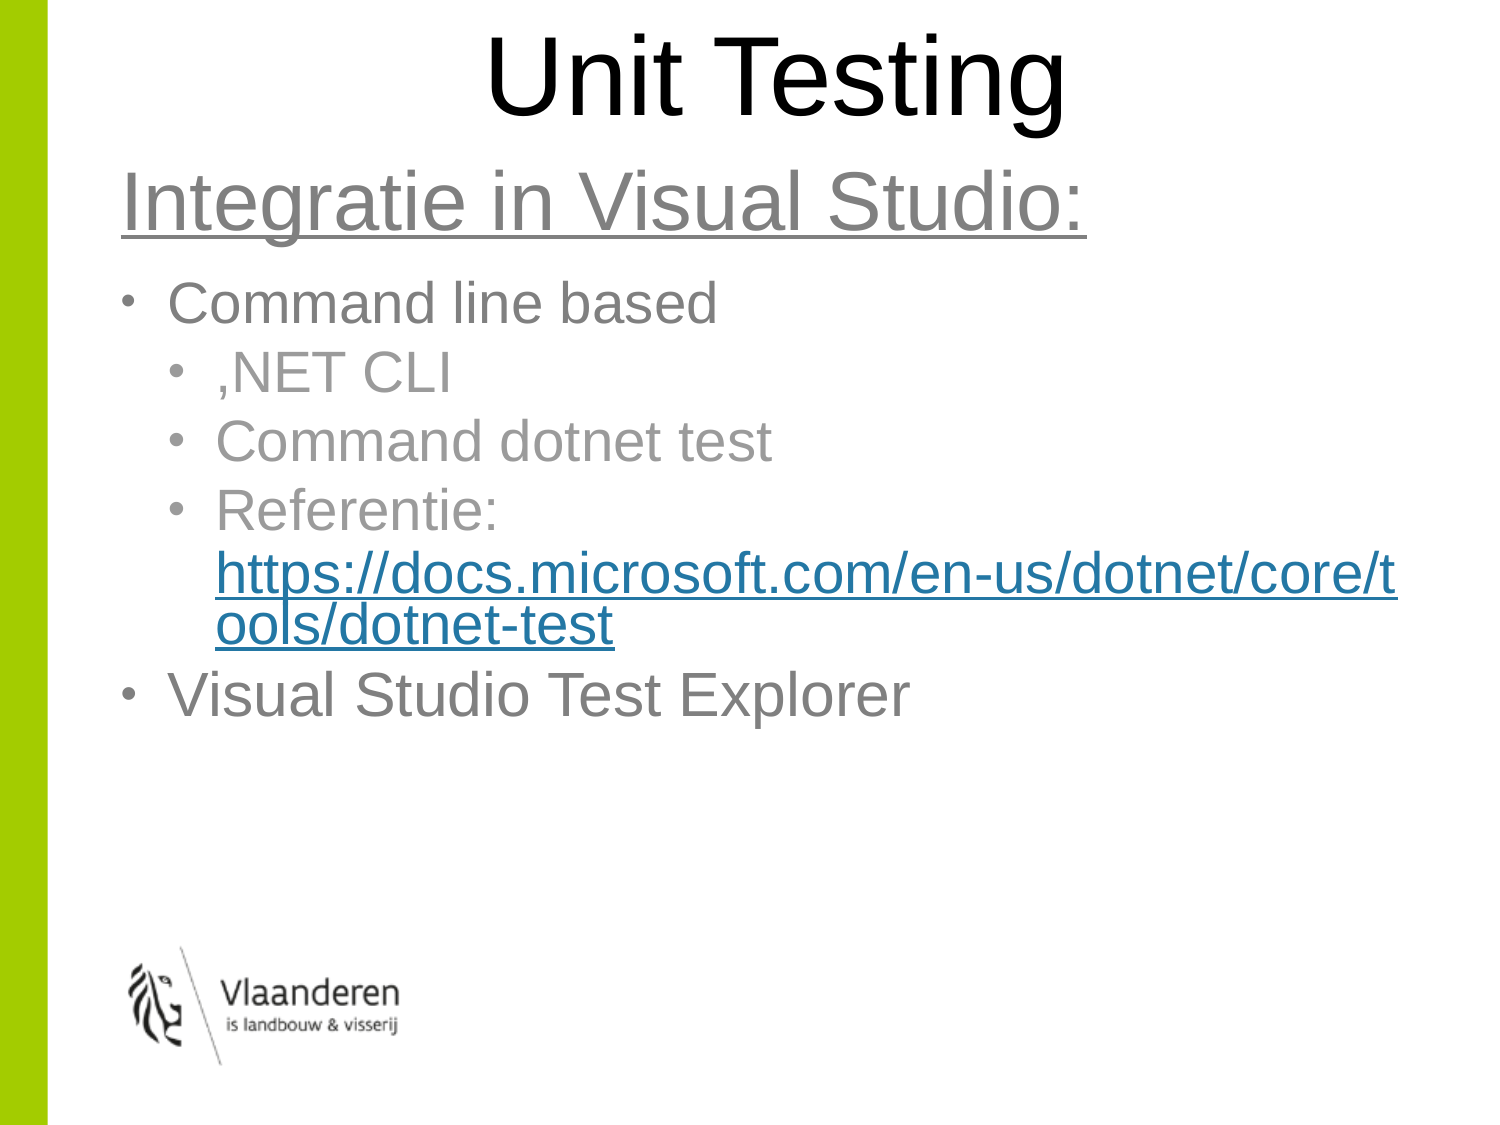

# Unit Testing
Integratie in Visual Studio:
Command line based
,NET CLI
Command dotnet test
Referentie: https://docs.microsoft.com/en-us/dotnet/core/tools/dotnet-test
Visual Studio Test Explorer